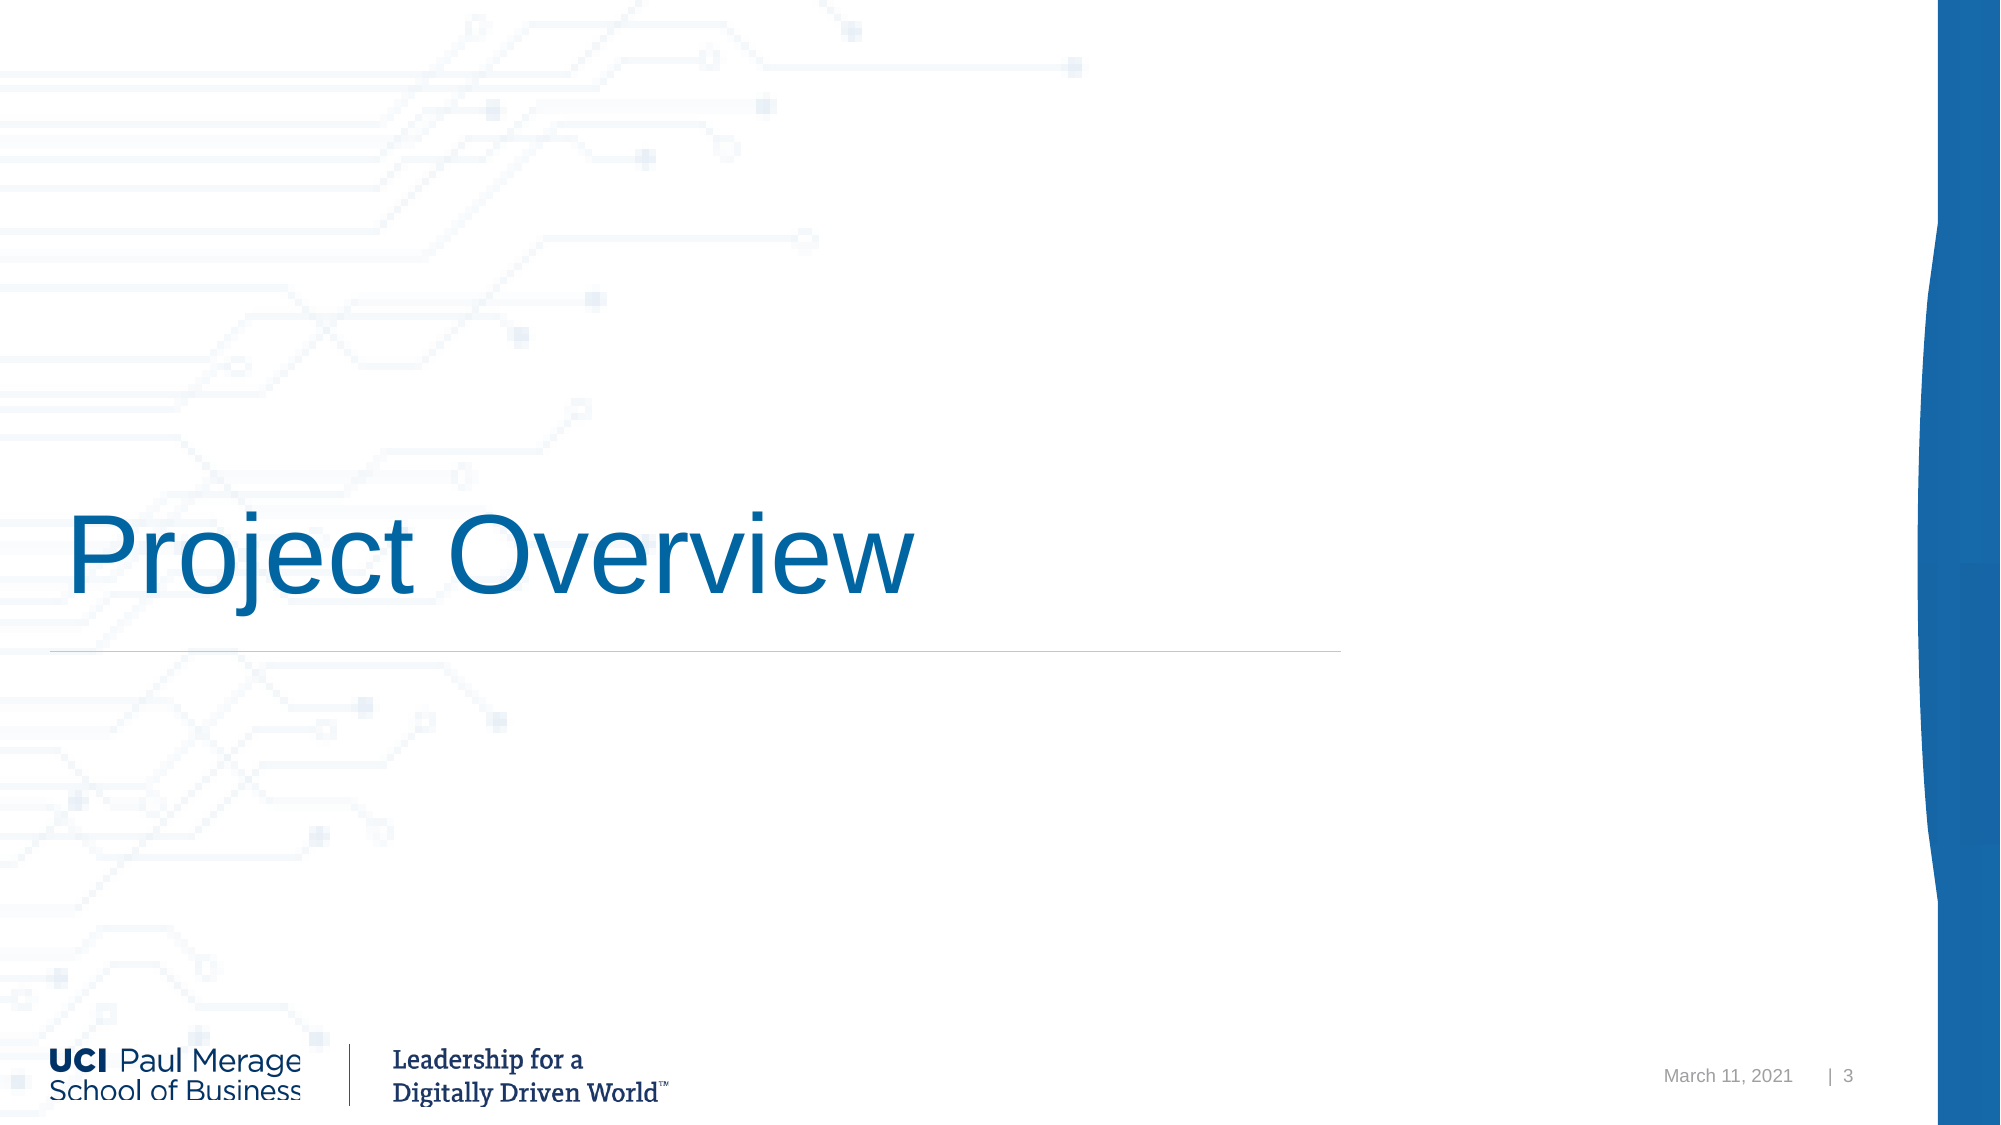

# Project Overview

March 11, 2021
|  3